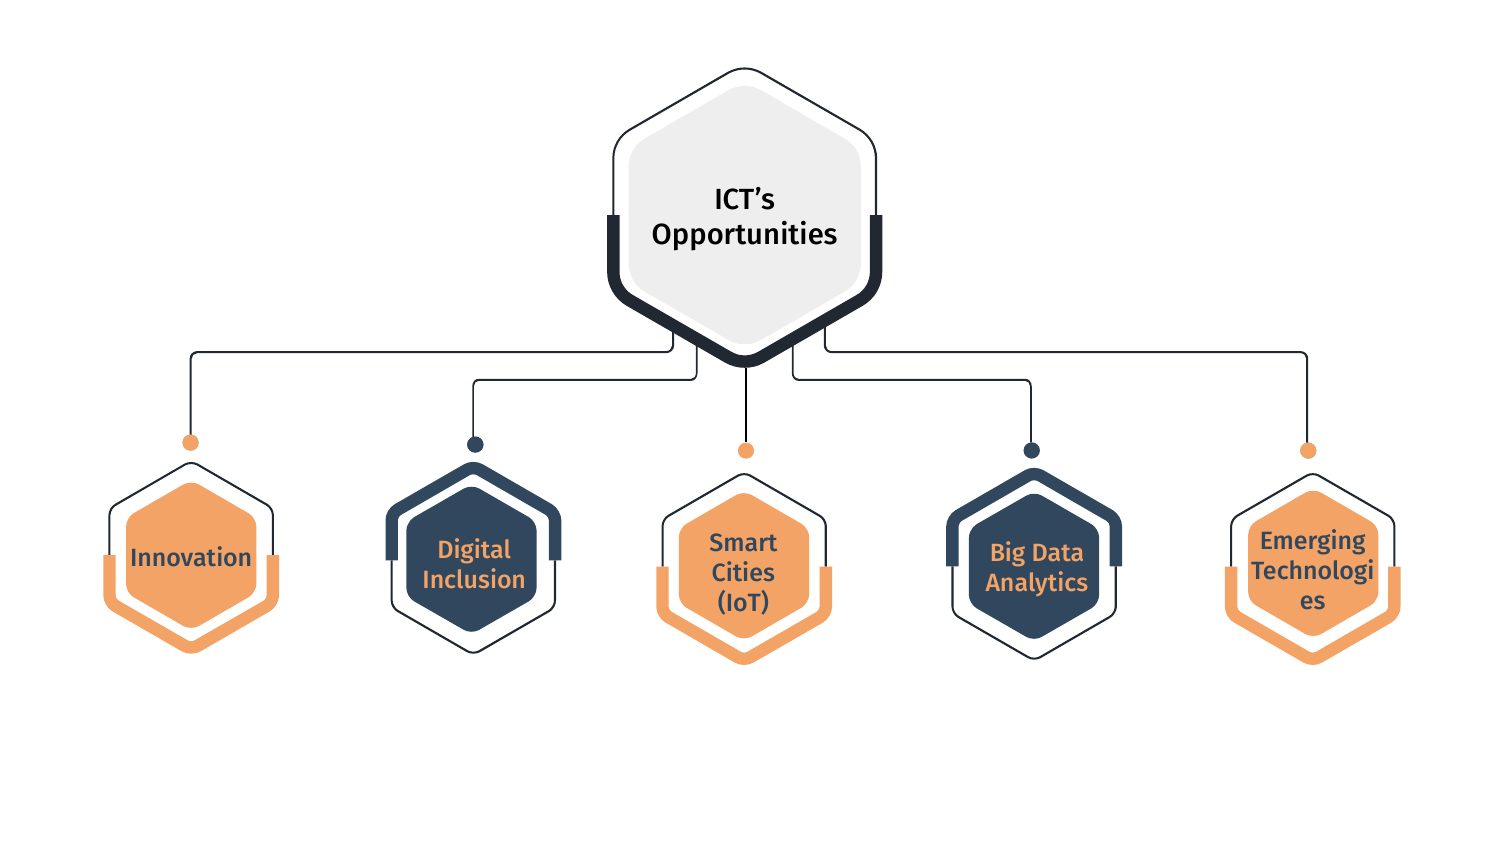

ICT’s Opportunities

Digital Inclusion

Innovation

Big Data Analytics

Smart Cities (IoT)

Emerging Technologies